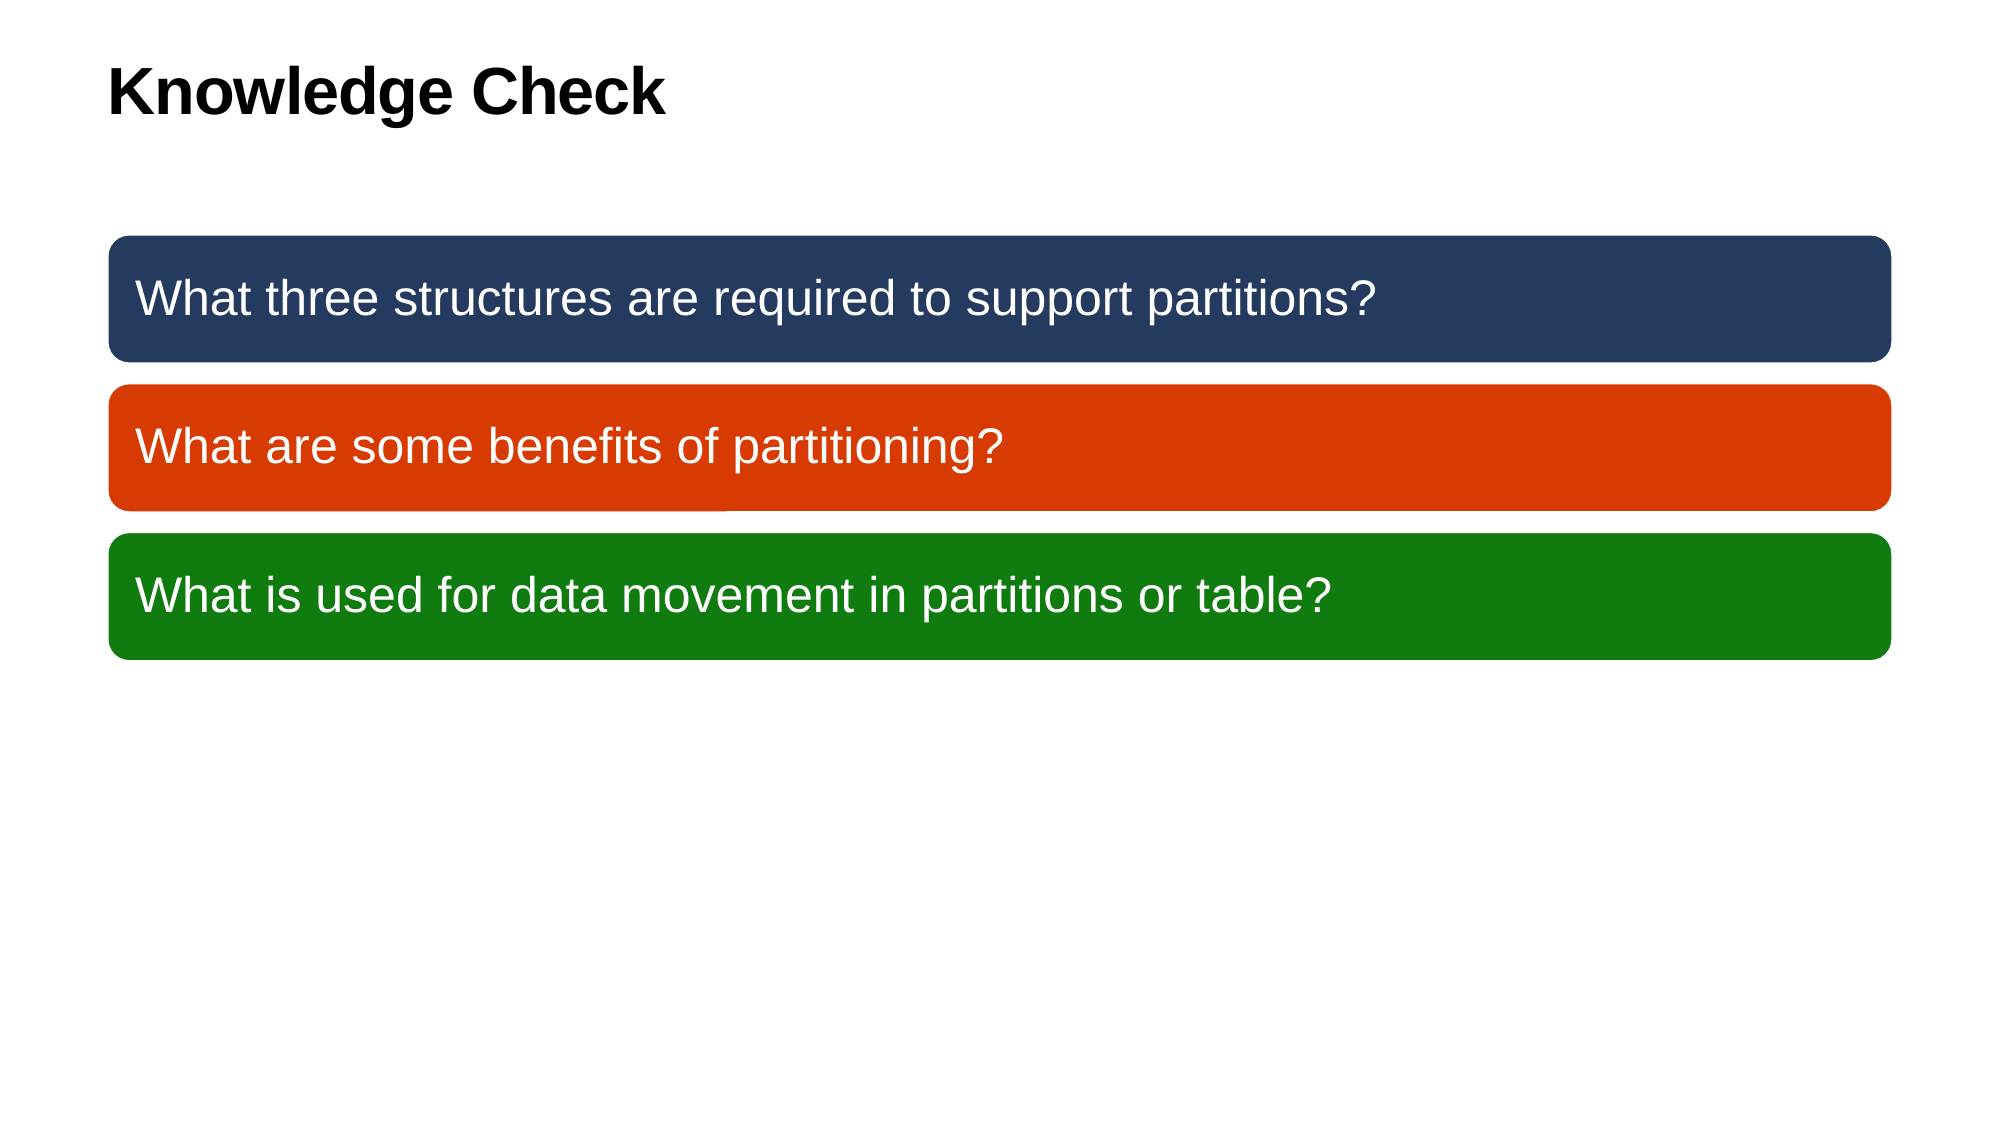

# Knowledge Check
What three structures are required to support partitions?
What are some benefits of partitioning?
What is used for data movement in partitions or table?